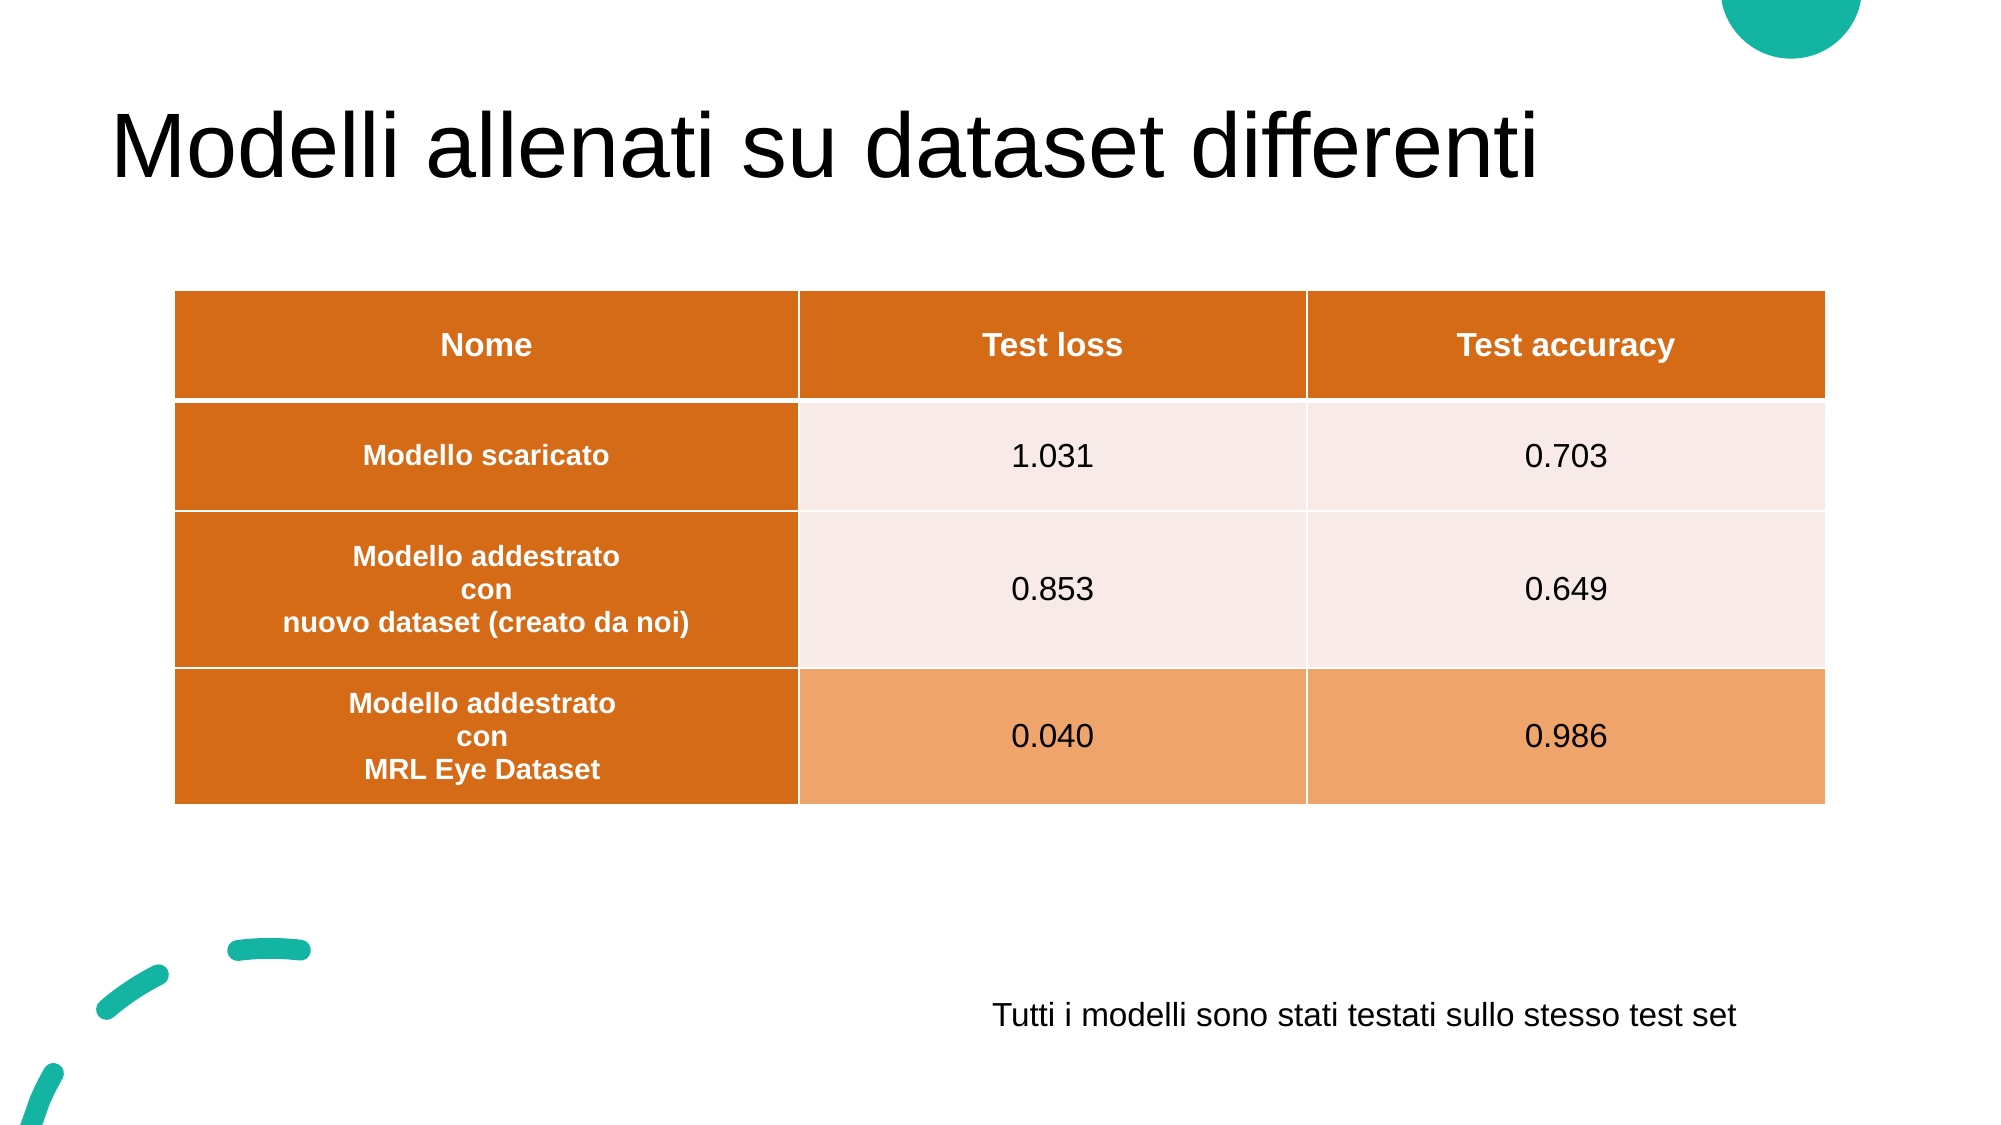

# Modelli allenati su dataset differenti
| Nome | Test loss | Test accuracy |
| --- | --- | --- |
| Modello scaricato | 1.031 | 0.703 |
| Modello addestrato con nuovo dataset (creato da noi) | 0.853 | 0.649 |
| Modello addestrato con MRL Eye Dataset | 0.040 | 0.986 |
Tutti i modelli sono stati testati sullo stesso test set